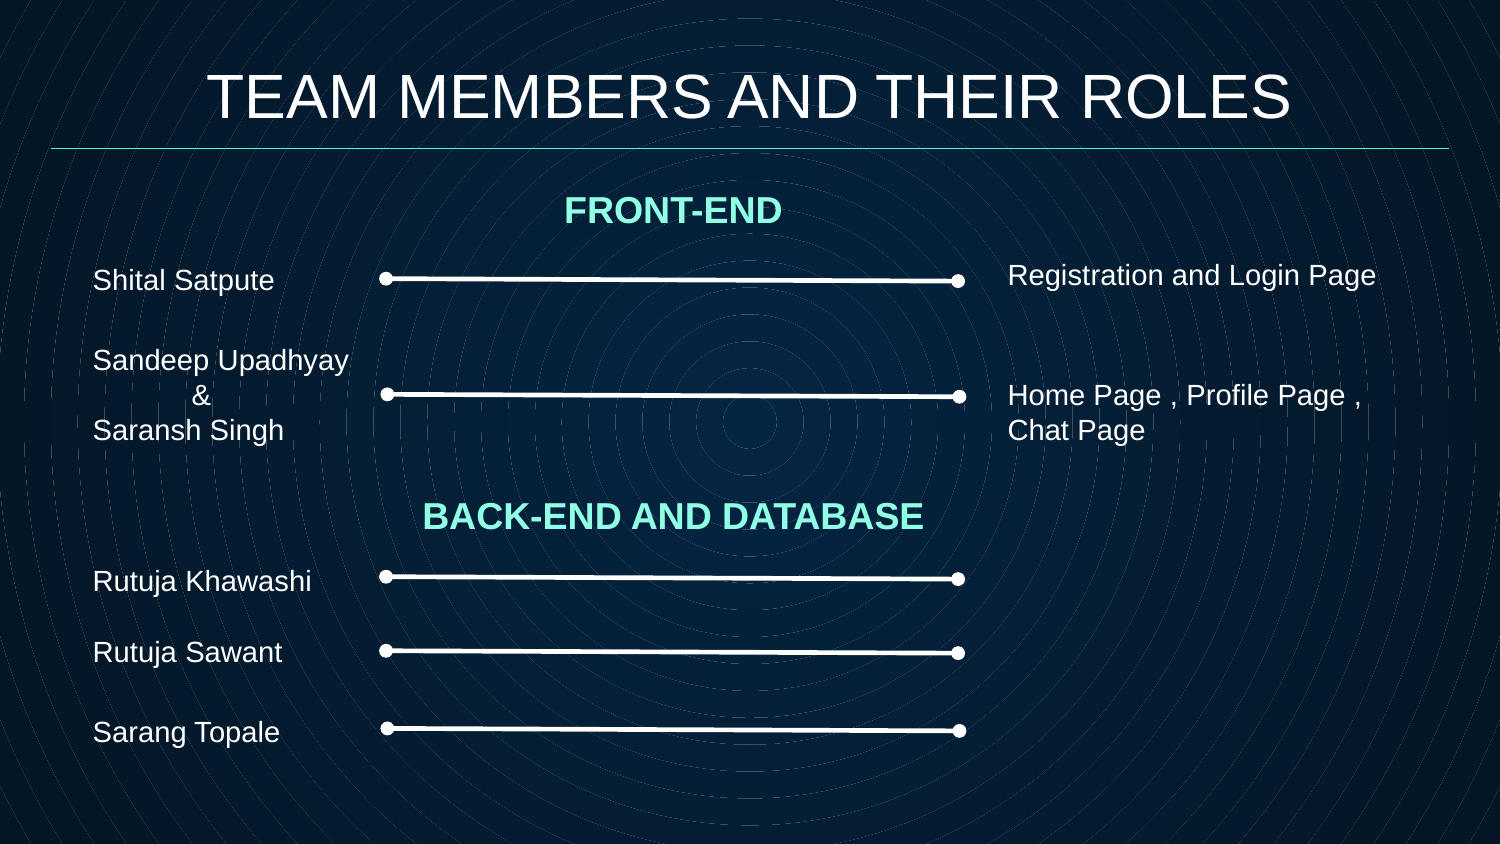

# TEAM MEMBERS AND THEIR ROLES
FRONT-END
Registration and Login Page
Shital Satpute
Sandeep Upadhyay
            &
Saransh Singh
Home Page , Profile Page , Chat Page
BACK-END AND DATABASE
Rutuja Khawashi
Rutuja Sawant
Sarang Topale